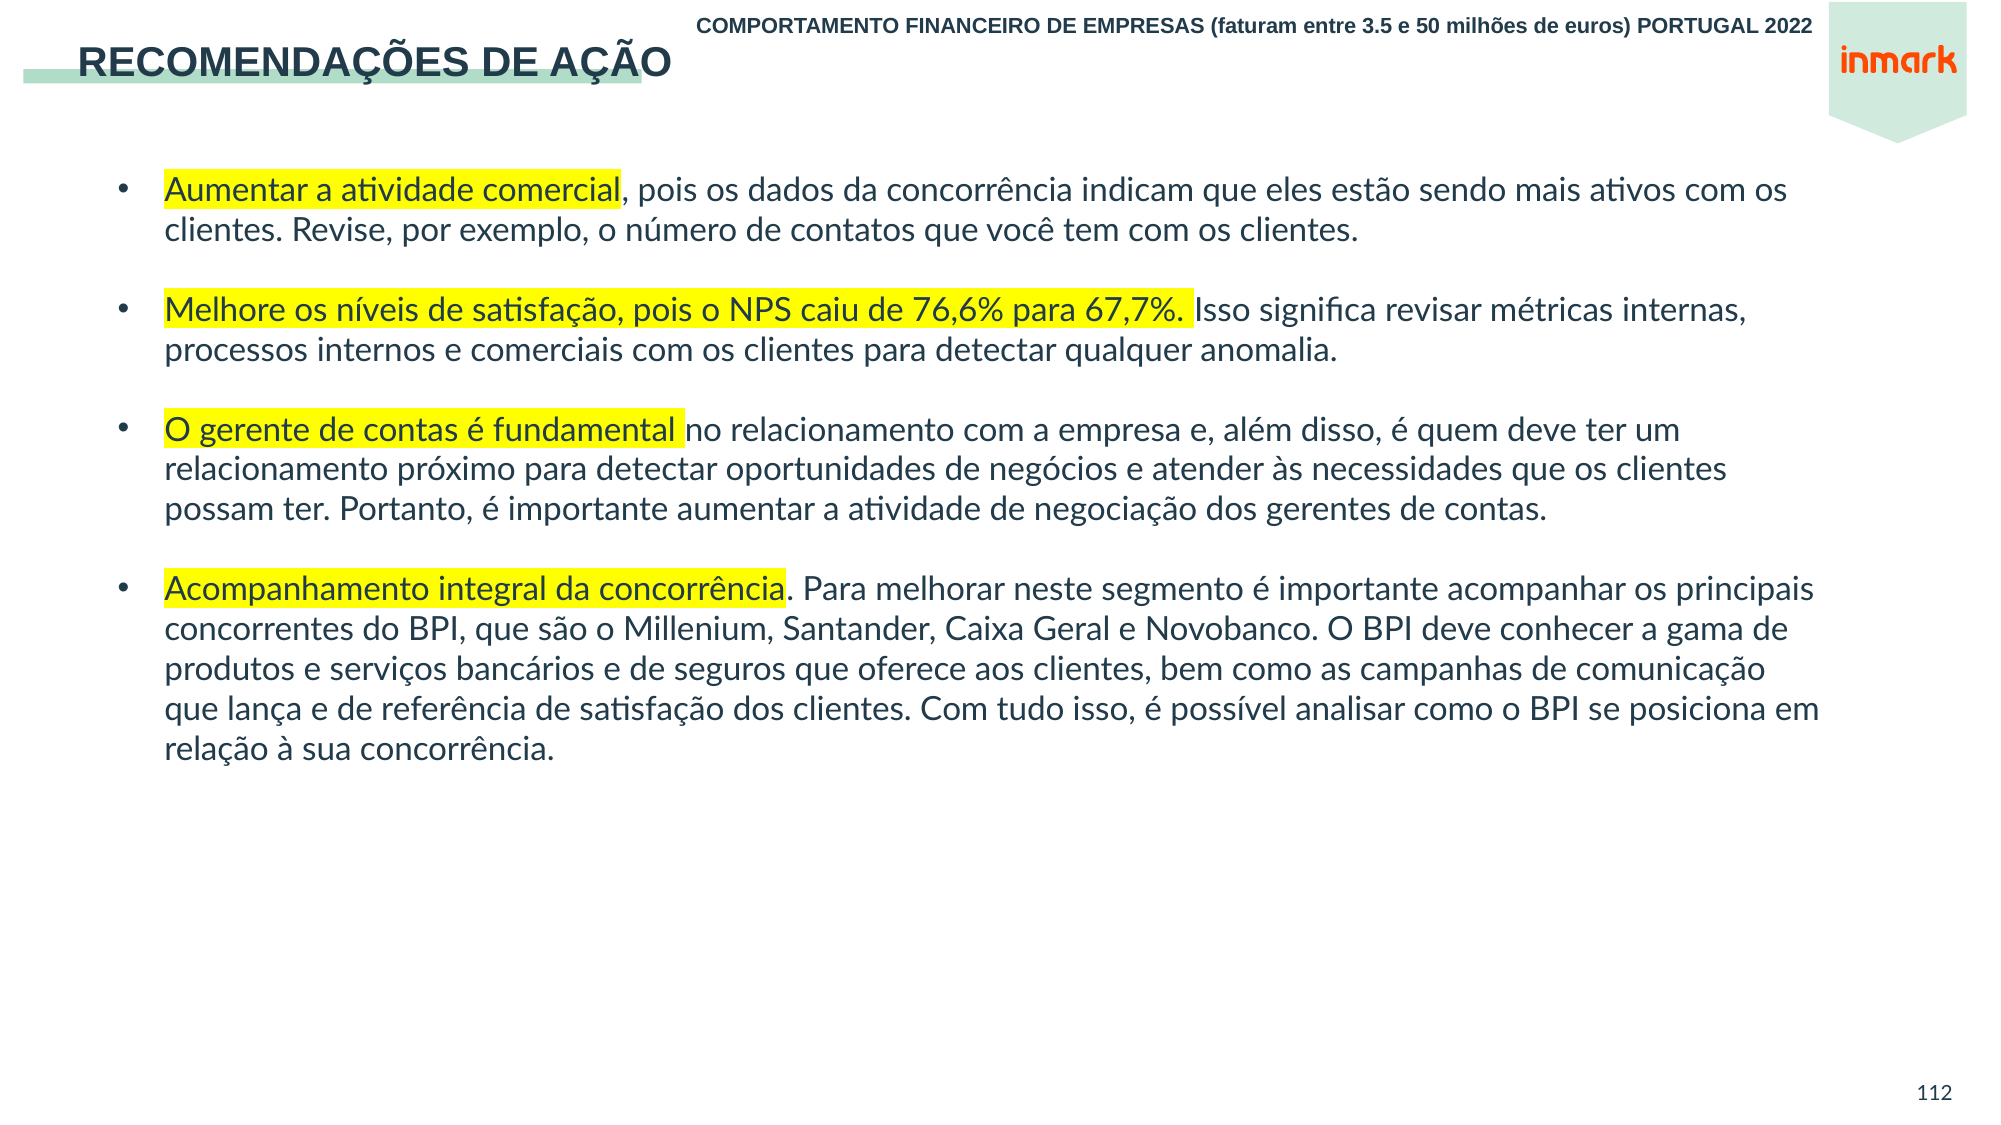

RECOMENDAÇÕES DE AÇÃO
Aumentar a atividade comercial, pois os dados da concorrência indicam que eles estão sendo mais ativos com os clientes. Revise, por exemplo, o número de contatos que você tem com os clientes.

Melhore os níveis de satisfação, pois o NPS caiu de 76,6% para 67,7%. Isso significa revisar métricas internas, processos internos e comerciais com os clientes para detectar qualquer anomalia.

O gerente de contas é fundamental no relacionamento com a empresa e, além disso, é quem deve ter um relacionamento próximo para detectar oportunidades de negócios e atender às necessidades que os clientes possam ter. Portanto, é importante aumentar a atividade de negociação dos gerentes de contas.

Acompanhamento integral da concorrência. Para melhorar neste segmento é importante acompanhar os principais concorrentes do BPI, que são o Millenium, Santander, Caixa Geral e Novobanco. O BPI deve conhecer a gama de produtos e serviços bancários e de seguros que oferece aos clientes, bem como as campanhas de comunicação que lança e de referência de satisfação dos clientes. Com tudo isso, é possível analisar como o BPI se posiciona em relação à sua concorrência.